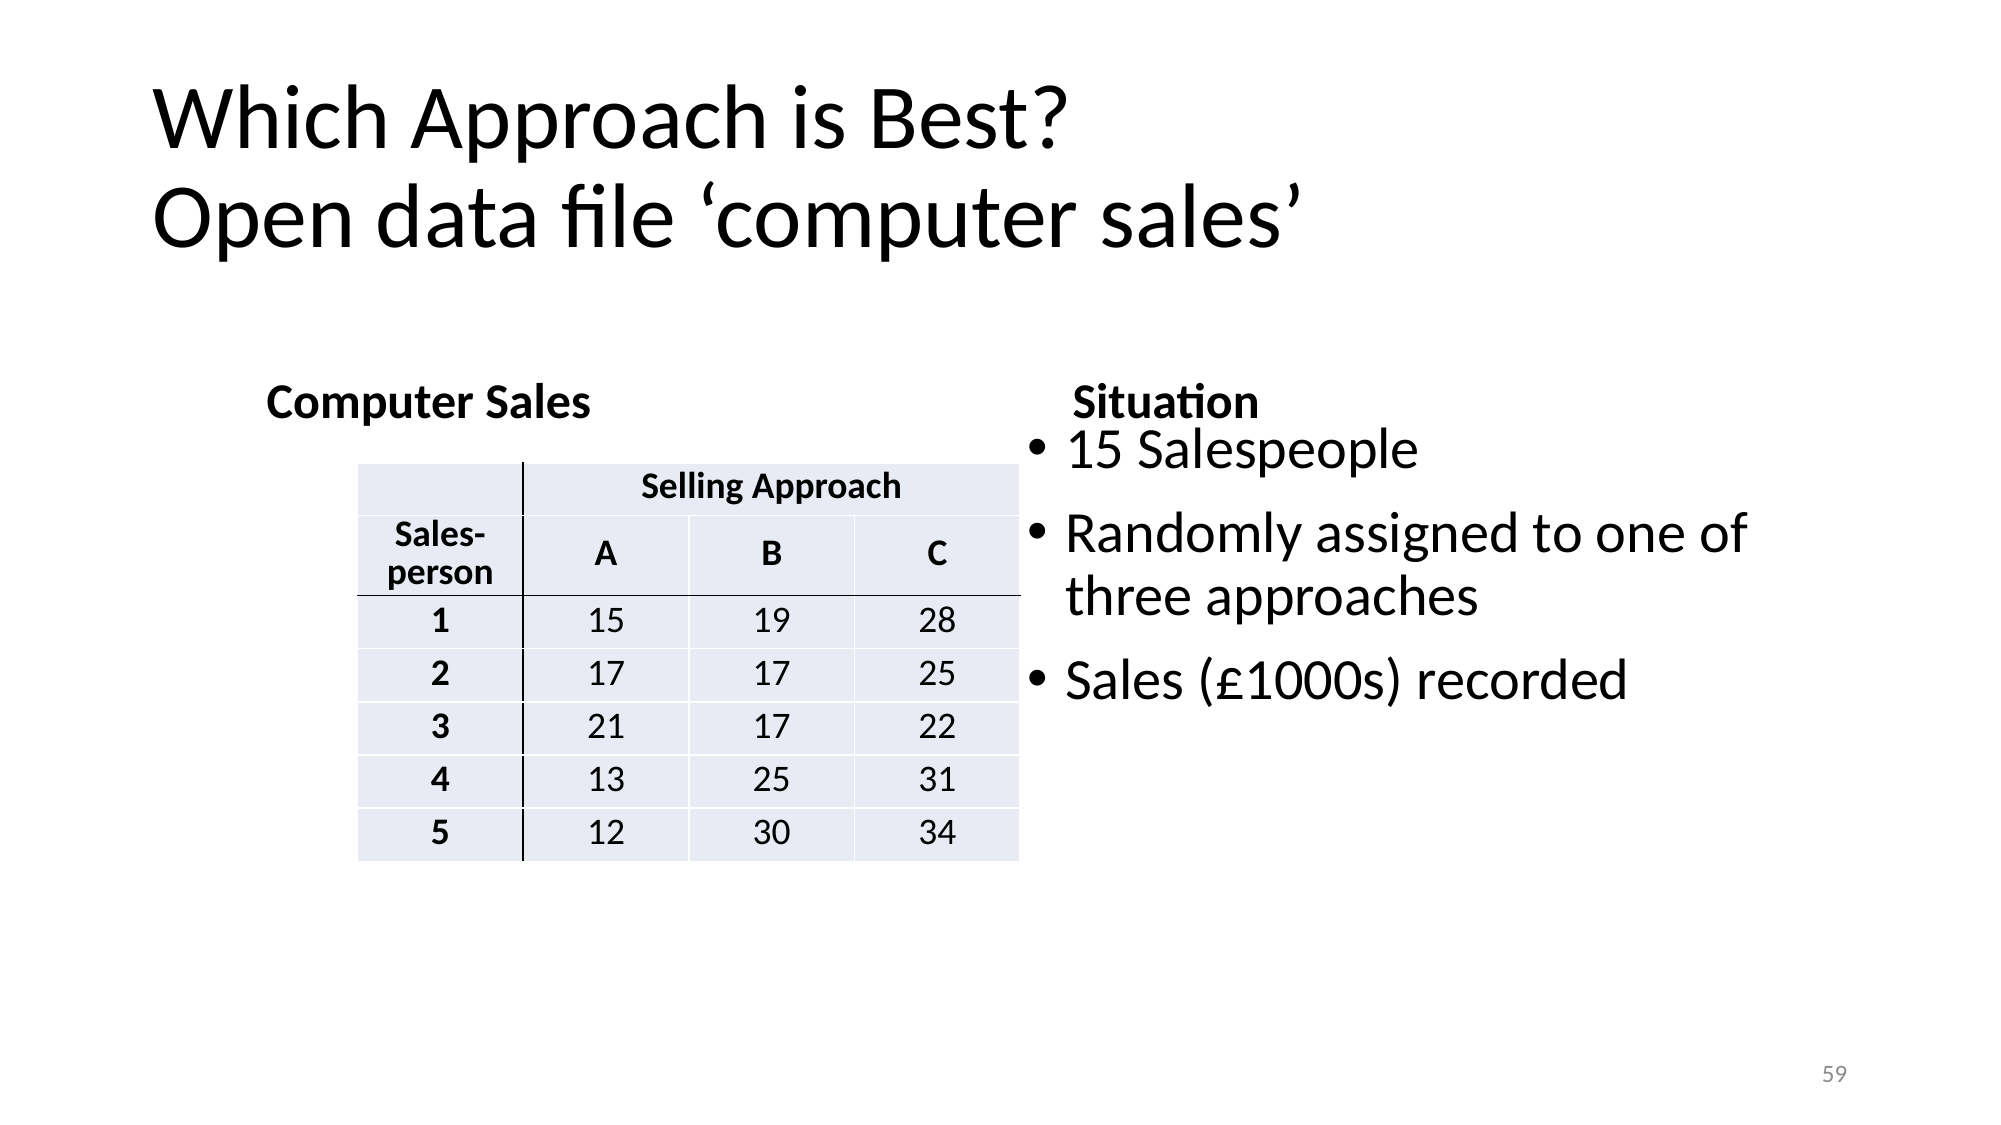

# Which Approach is Best? Open data file ‘computer sales’
Situation
Computer Sales
15 Salespeople
Randomly assigned to one of three approaches
Sales (£1000s) recorded
|  | Selling Approach |  |  |
| --- | --- | --- | --- |
| Sales- person | A | B | C |
| 1 | 15 | 19 | 28 |
| 2 | 17 | 17 | 25 |
| 3 | 21 | 17 | 22 |
| 4 | 13 | 25 | 31 |
| 5 | 12 | 30 | 34 |
59